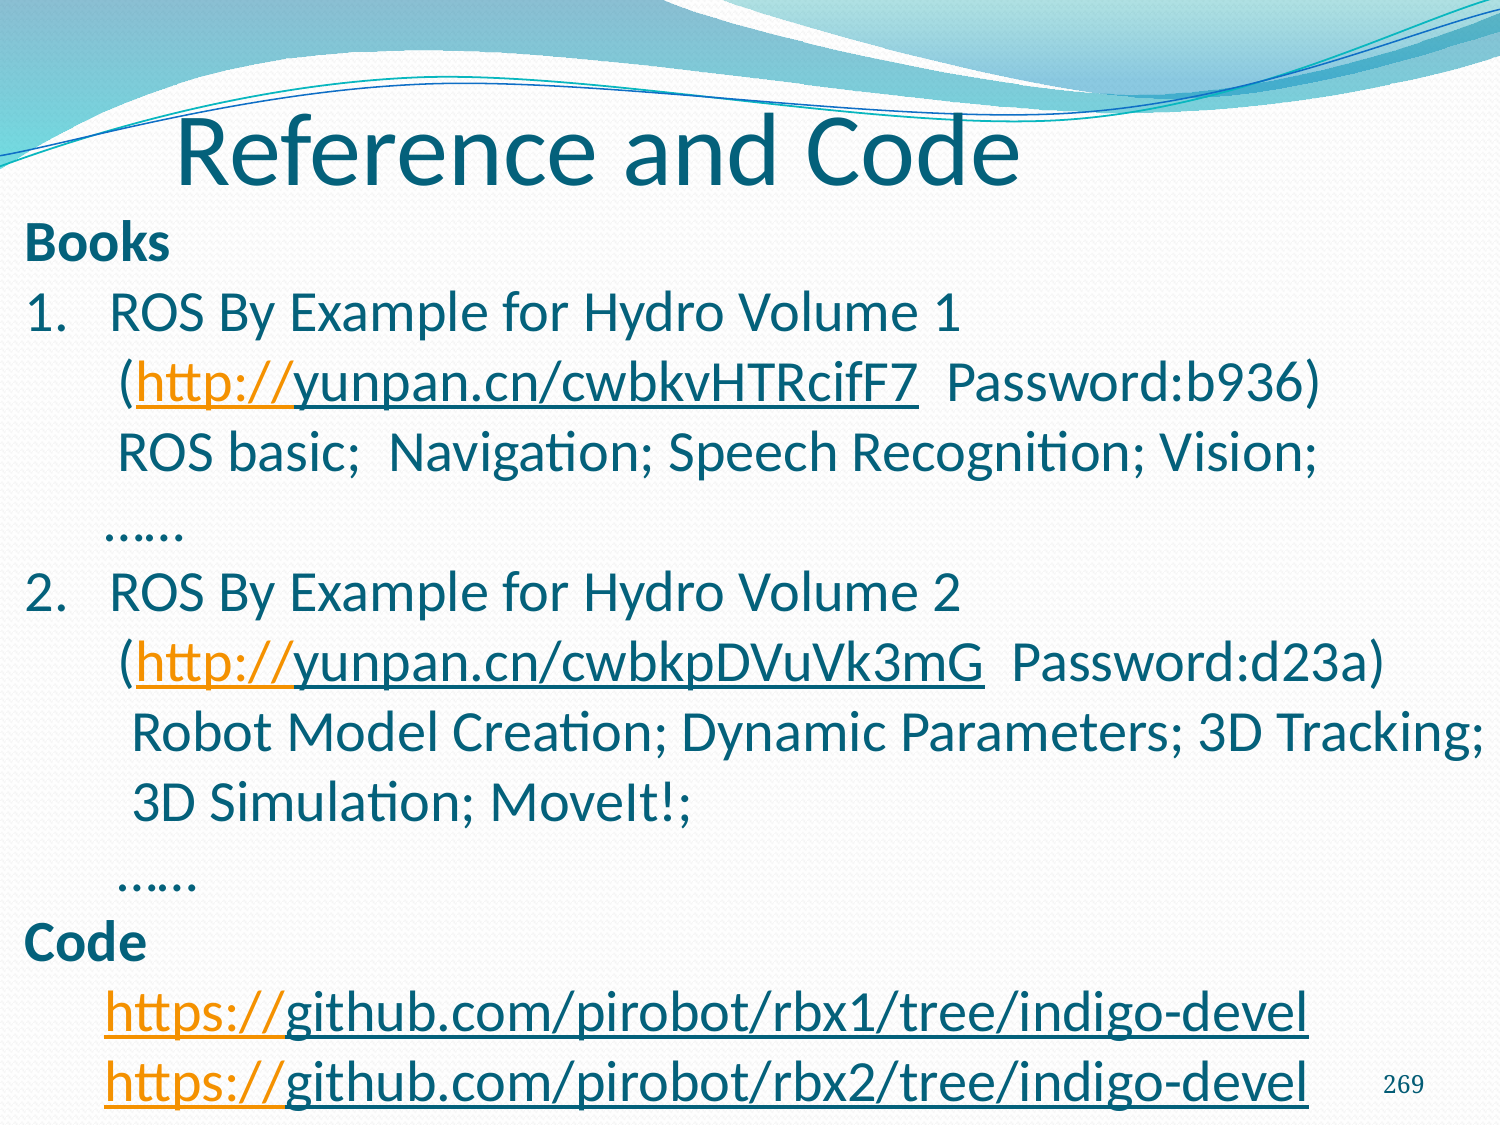

# Reference and Code
Books
ROS By Example for Hydro Volume 1
       (http://yunpan.cn/cwbkvHTRcifF7  Password:b936)
       ROS basic;  Navigation; Speech Recognition; Vision;
      ……
ROS By Example for Hydro Volume 2
       (http://yunpan.cn/cwbkpDVuVk3mG  Password:d23a)
        Robot Model Creation; Dynamic Parameters; 3D Tracking;
        3D Simulation; MoveIt!;
       ……
Code
      https://github.com/pirobot/rbx1/tree/indigo-devel
      https://github.com/pirobot/rbx2/tree/indigo-devel

269